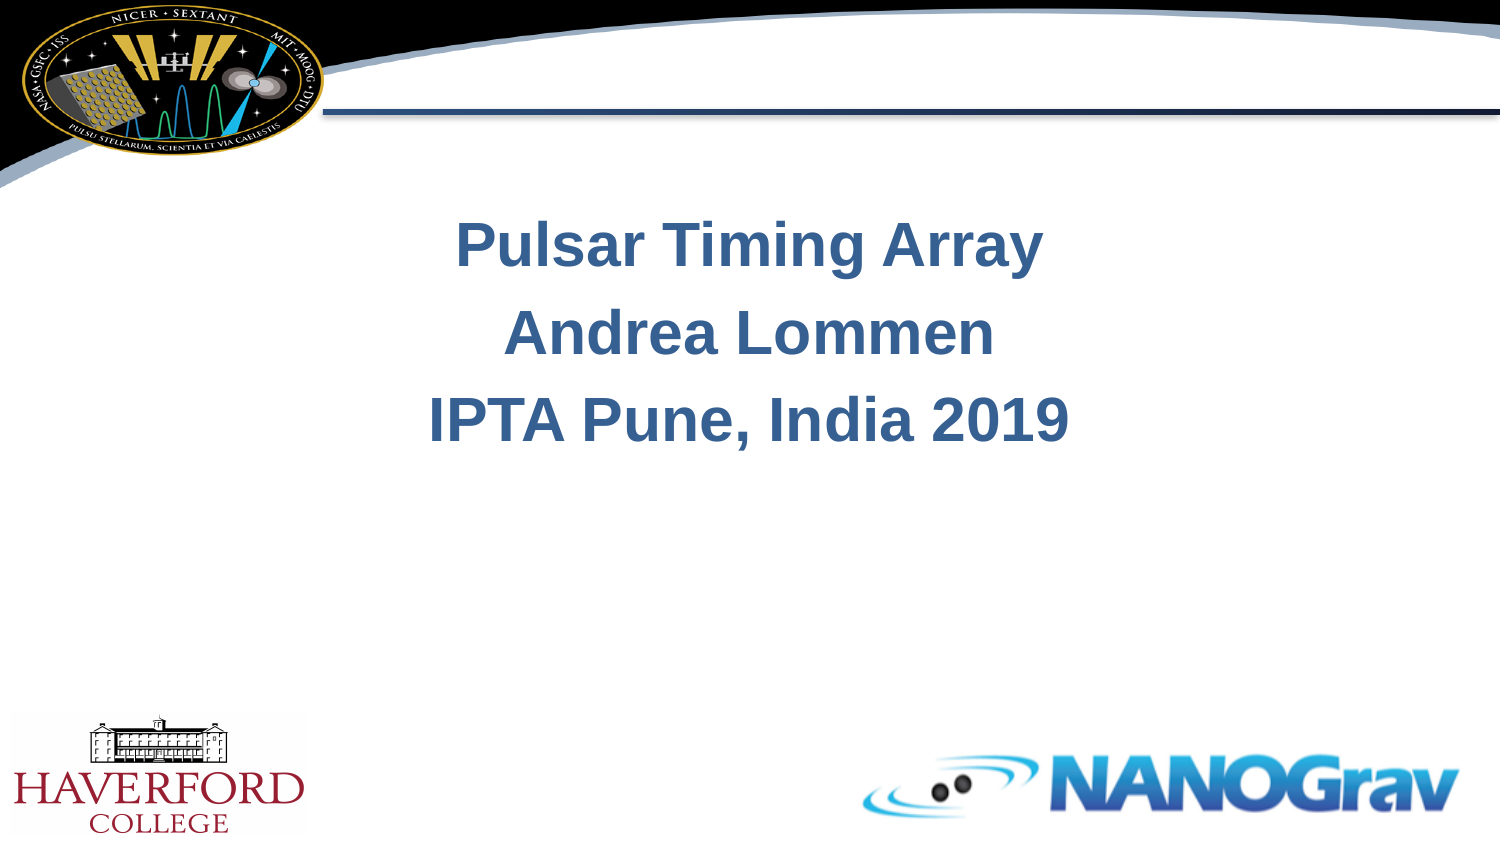

#
Pulsar Timing Array
Andrea Lommen
IPTA Pune, India 2019